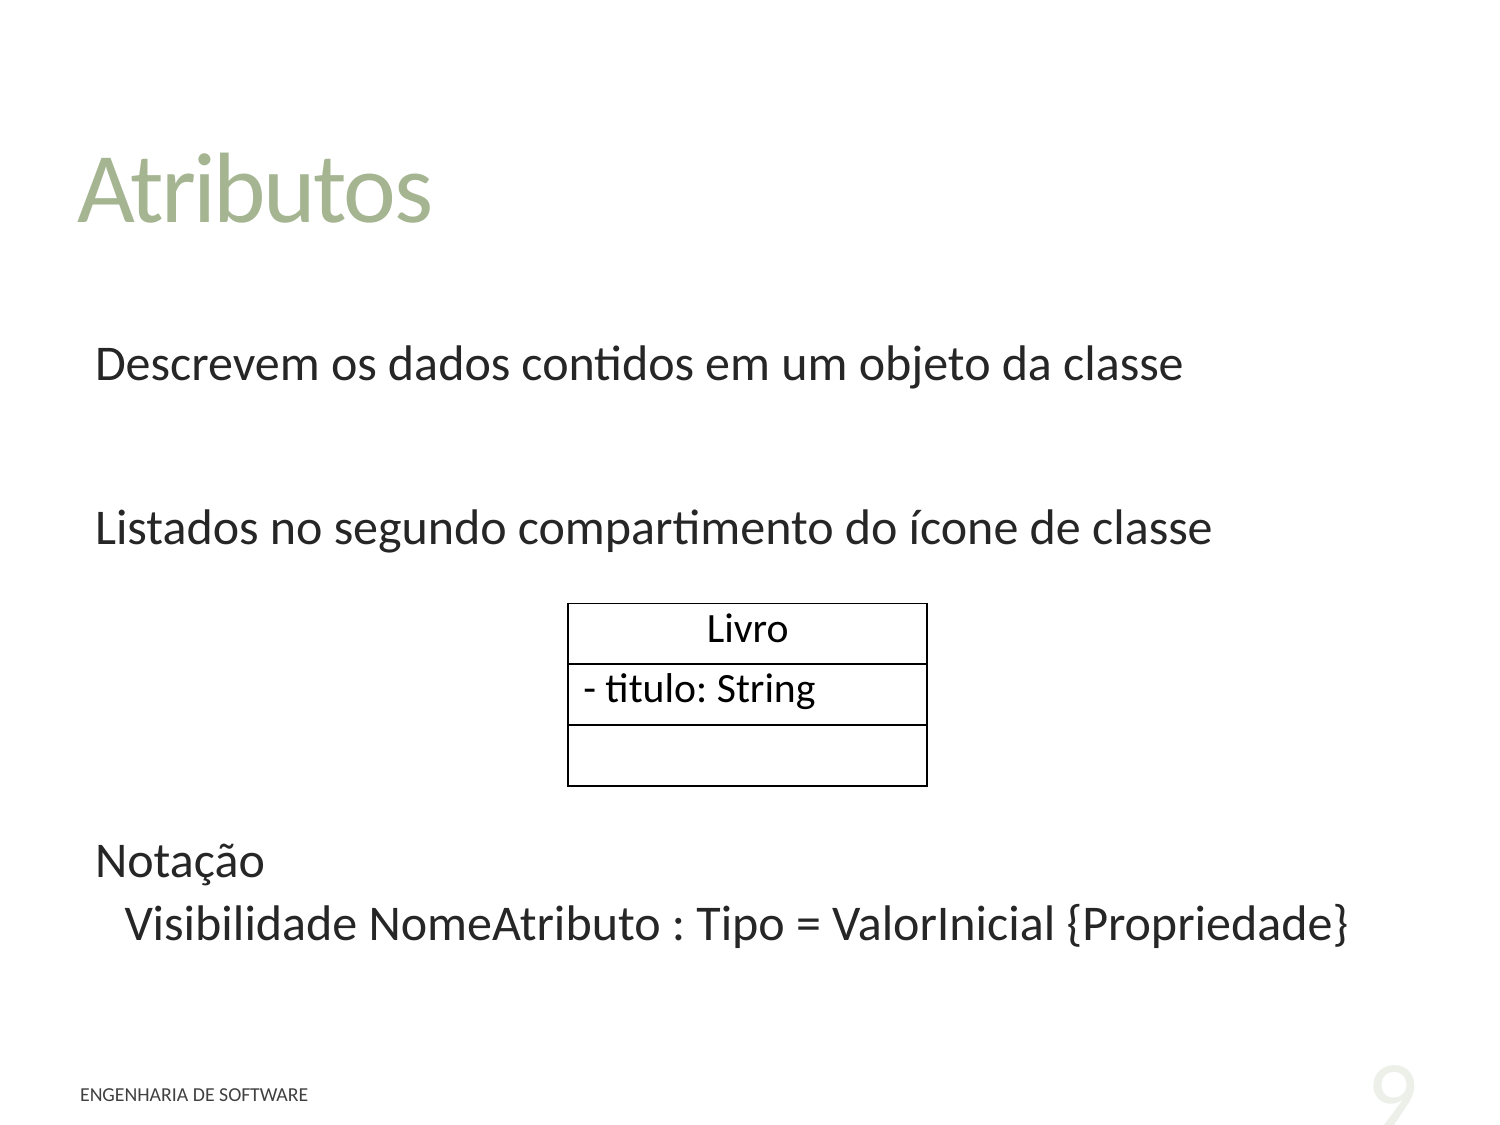

# Atributos
Descrevem os dados contidos em um objeto da classe

Listados no segundo compartimento do ícone de classe

Notação
Visibilidade NomeAtributo : Tipo = ValorInicial {Propriedade}
| Livro |
| --- |
| - titulo: String |
|  |
9
Engenharia de Software